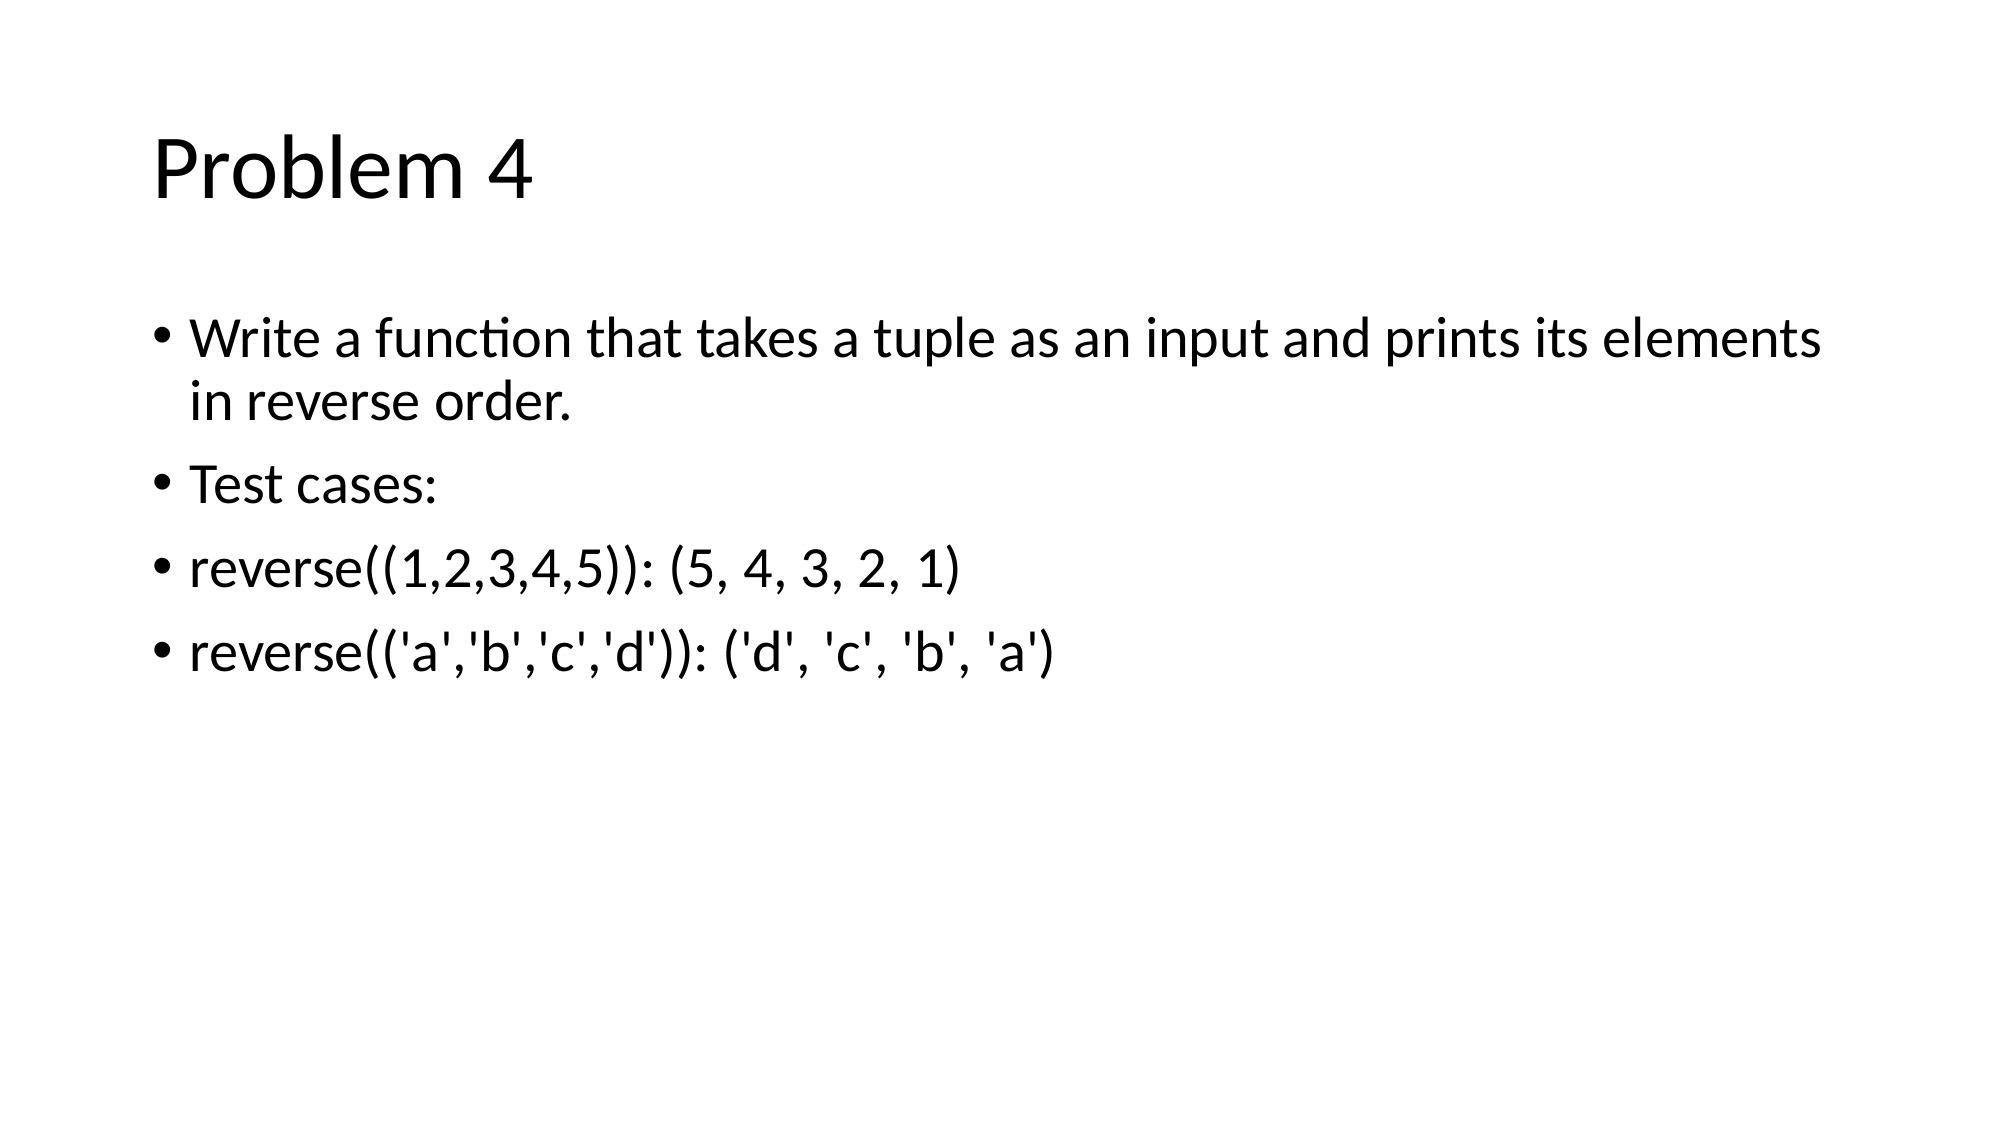

# Problem 4
Write a function that takes a tuple as an input and prints its elements in reverse order.
Test cases:
reverse((1,2,3,4,5)): (5, 4, 3, 2, 1)
reverse(('a','b','c','d')): ('d', 'c', 'b', 'a')